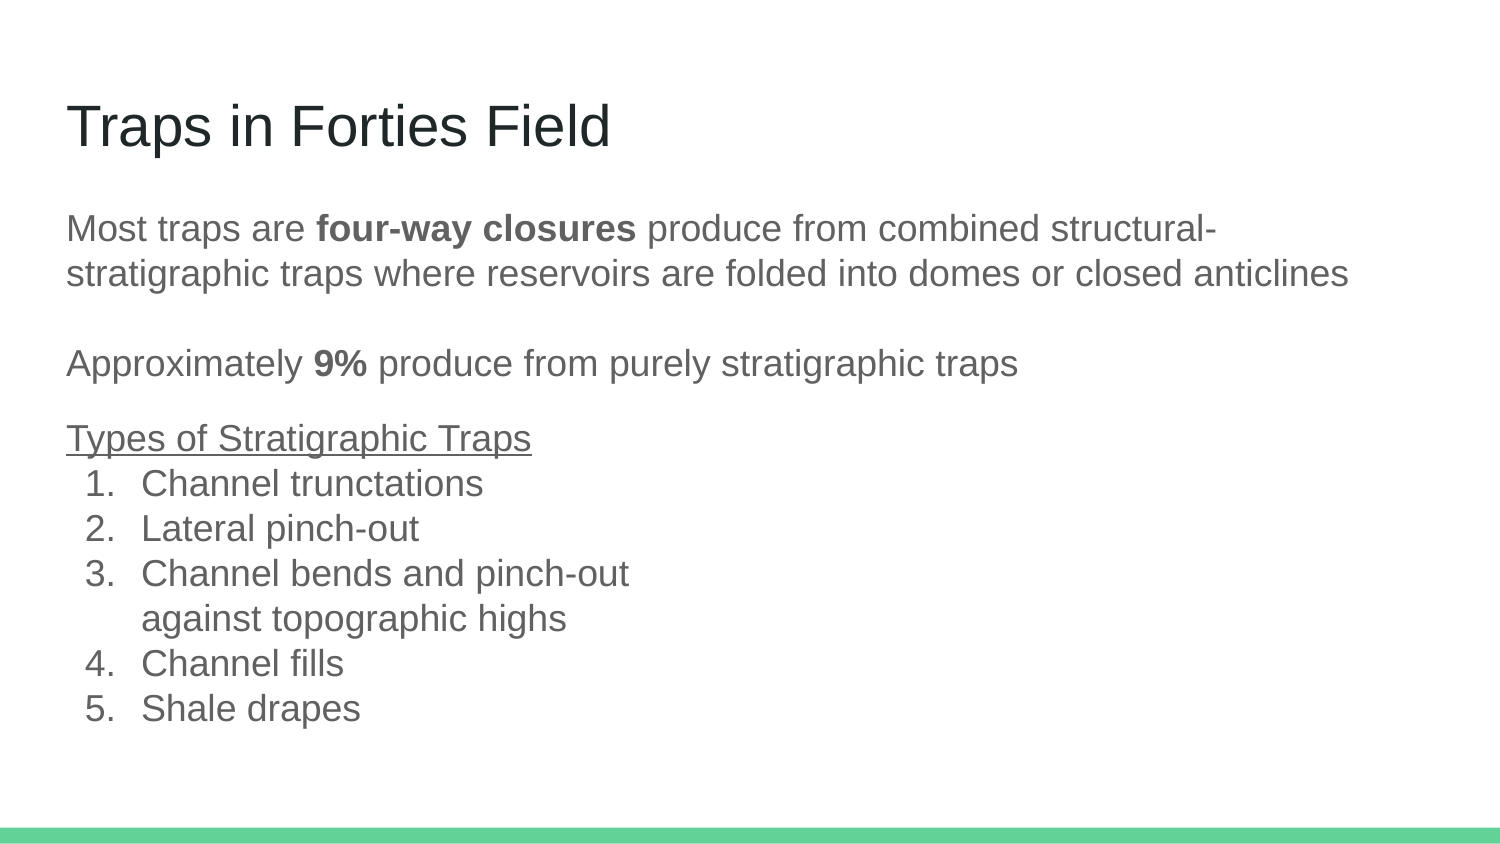

# Traps in Forties Field
Most traps are four-way closures produce from combined structural-stratigraphic traps where reservoirs are folded into domes or closed anticlines

Approximately 9% produce from purely stratigraphic traps

Types of Stratigraphic Traps
Channel trunctations
Lateral pinch-out
Channel bends and pinch-out
against topographic highs
Channel fills
Shale drapes